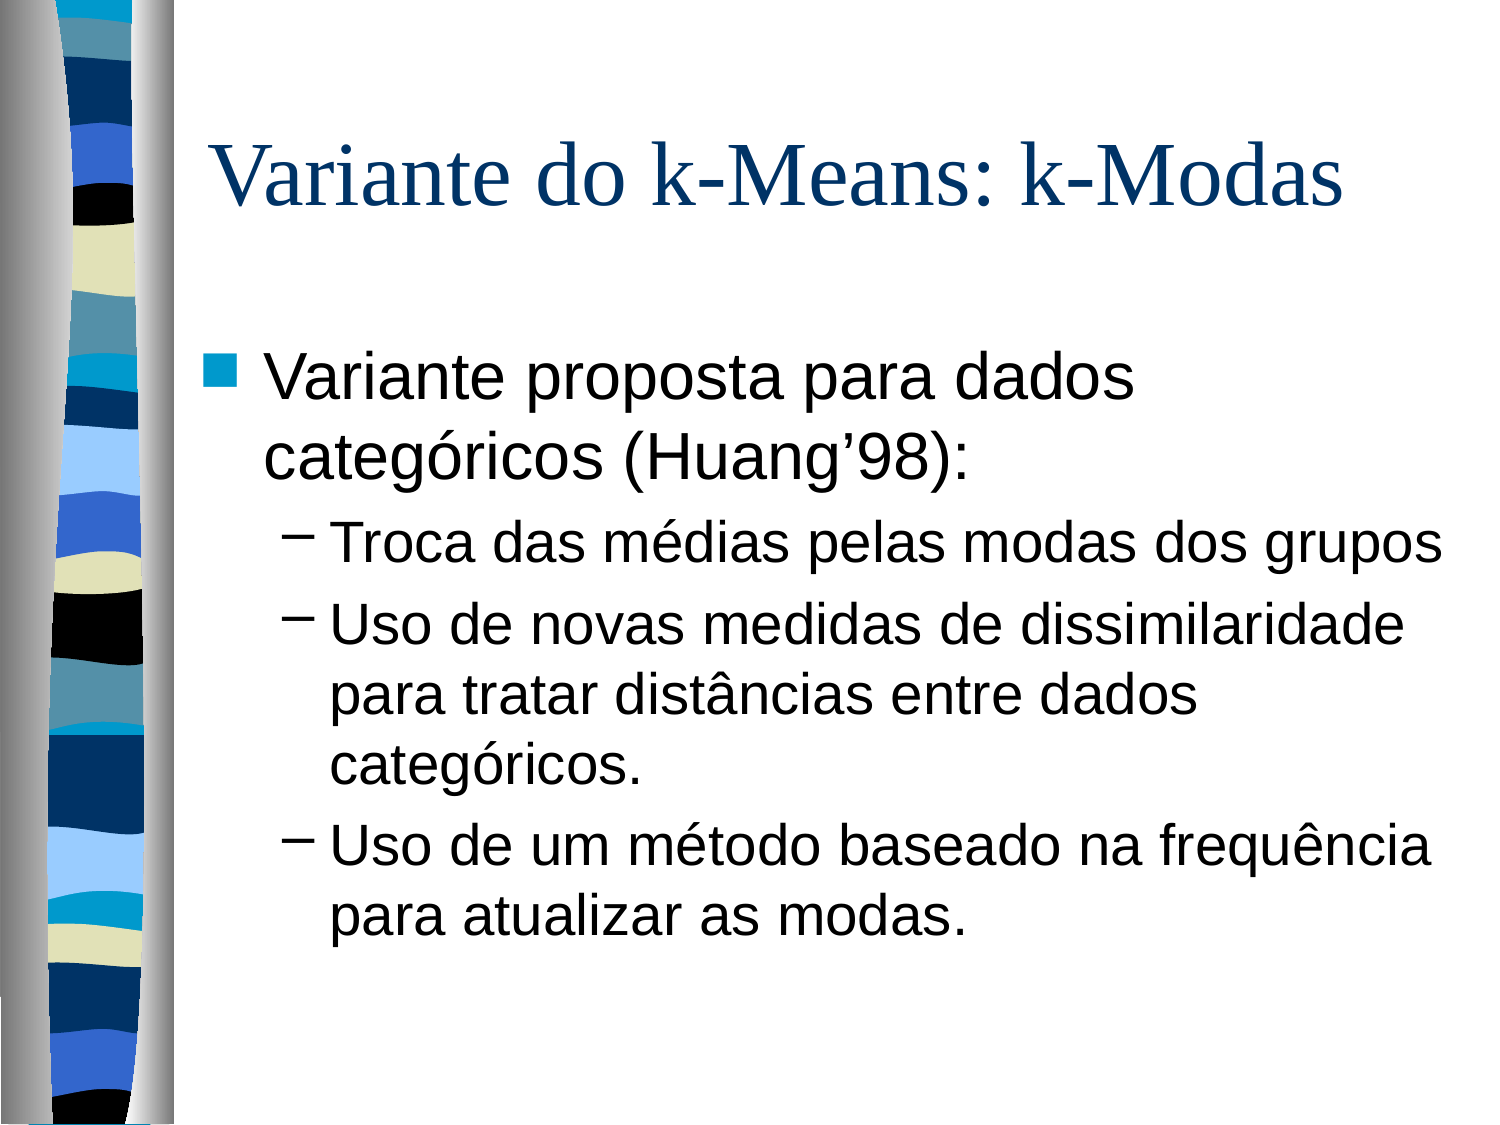

# Variante do k-Means: k-Modas
Variante proposta para dados categóricos (Huang’98):
Troca das médias pelas modas dos grupos
Uso de novas medidas de dissimilaridade para tratar distâncias entre dados categóricos.
Uso de um método baseado na frequência para atualizar as modas.